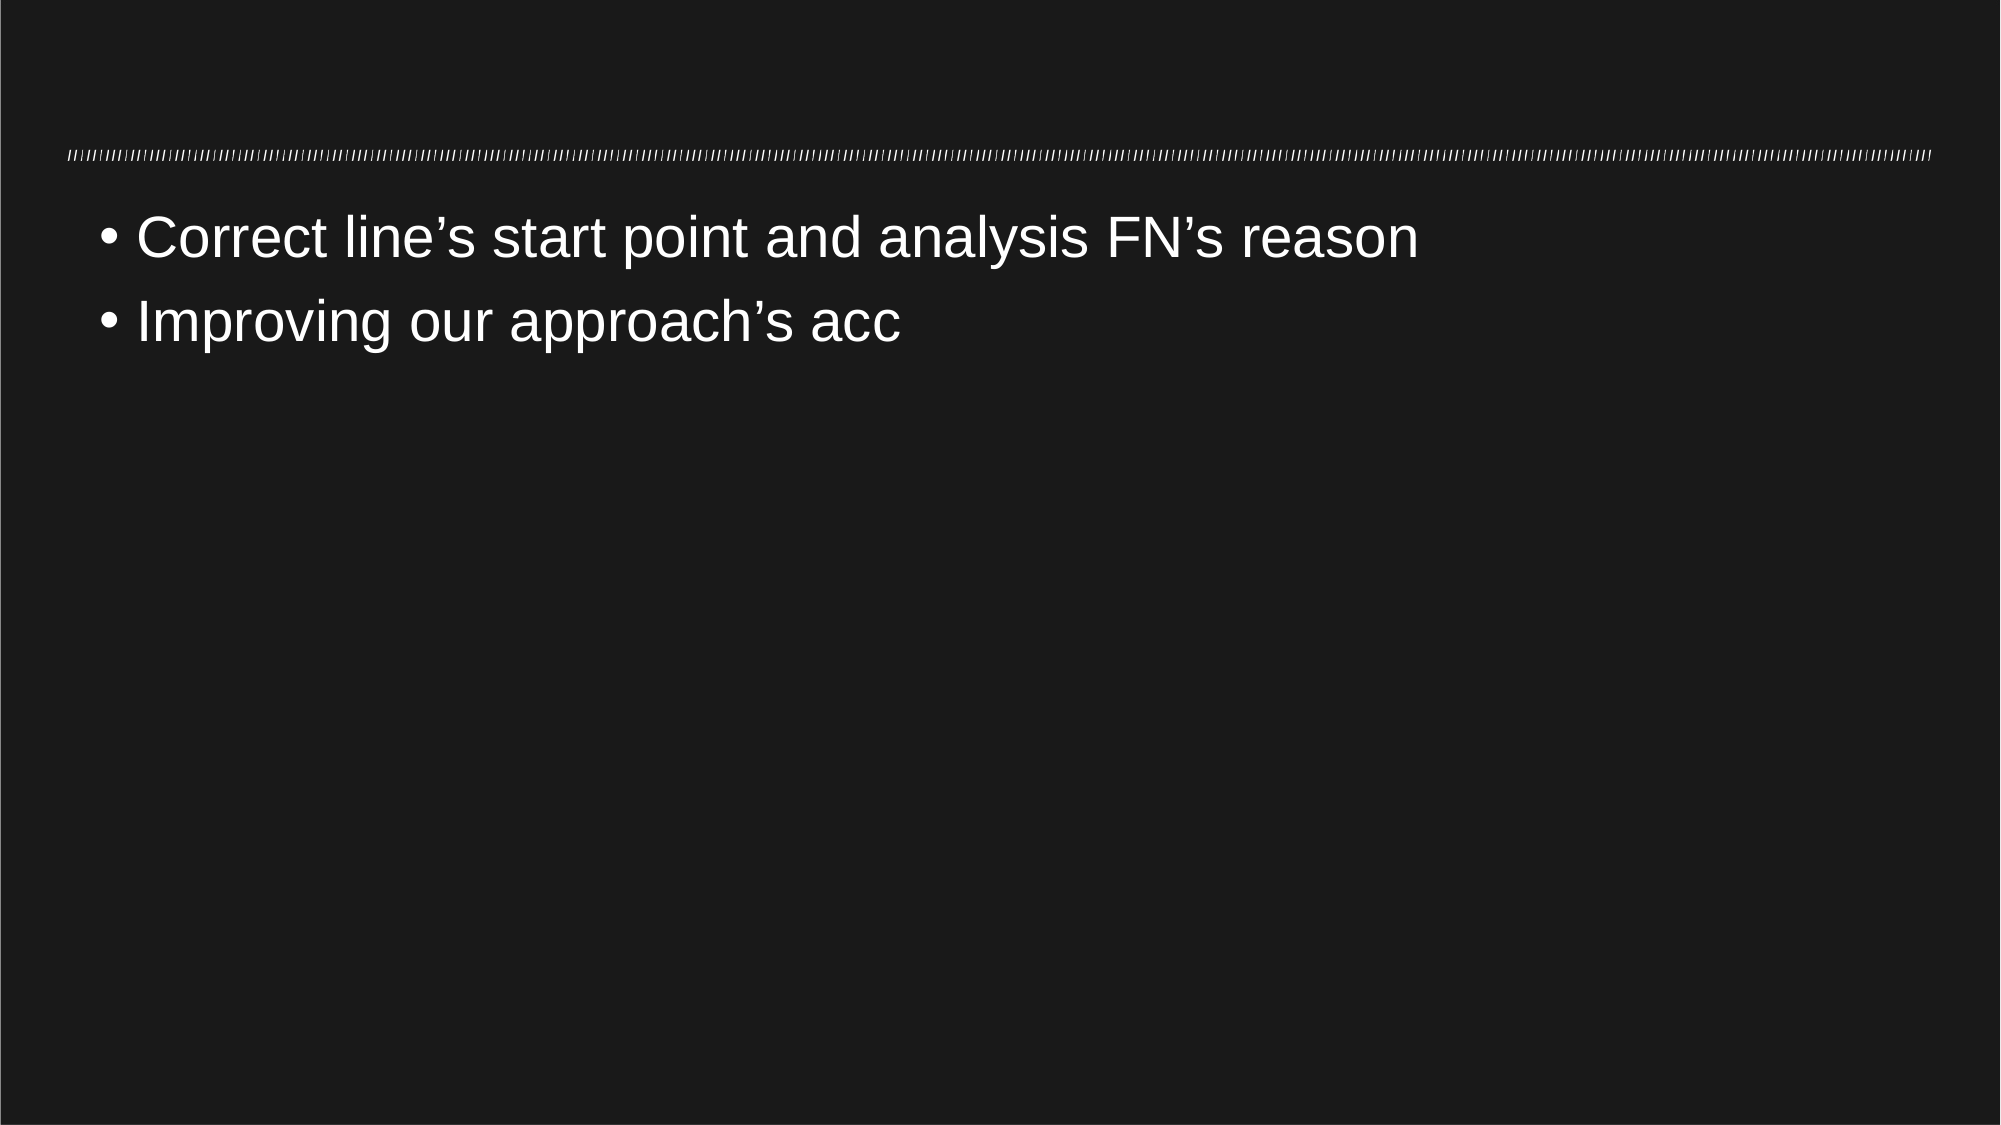

Correct line’s start point and analysis FN’s reason
Improving our approach’s acc